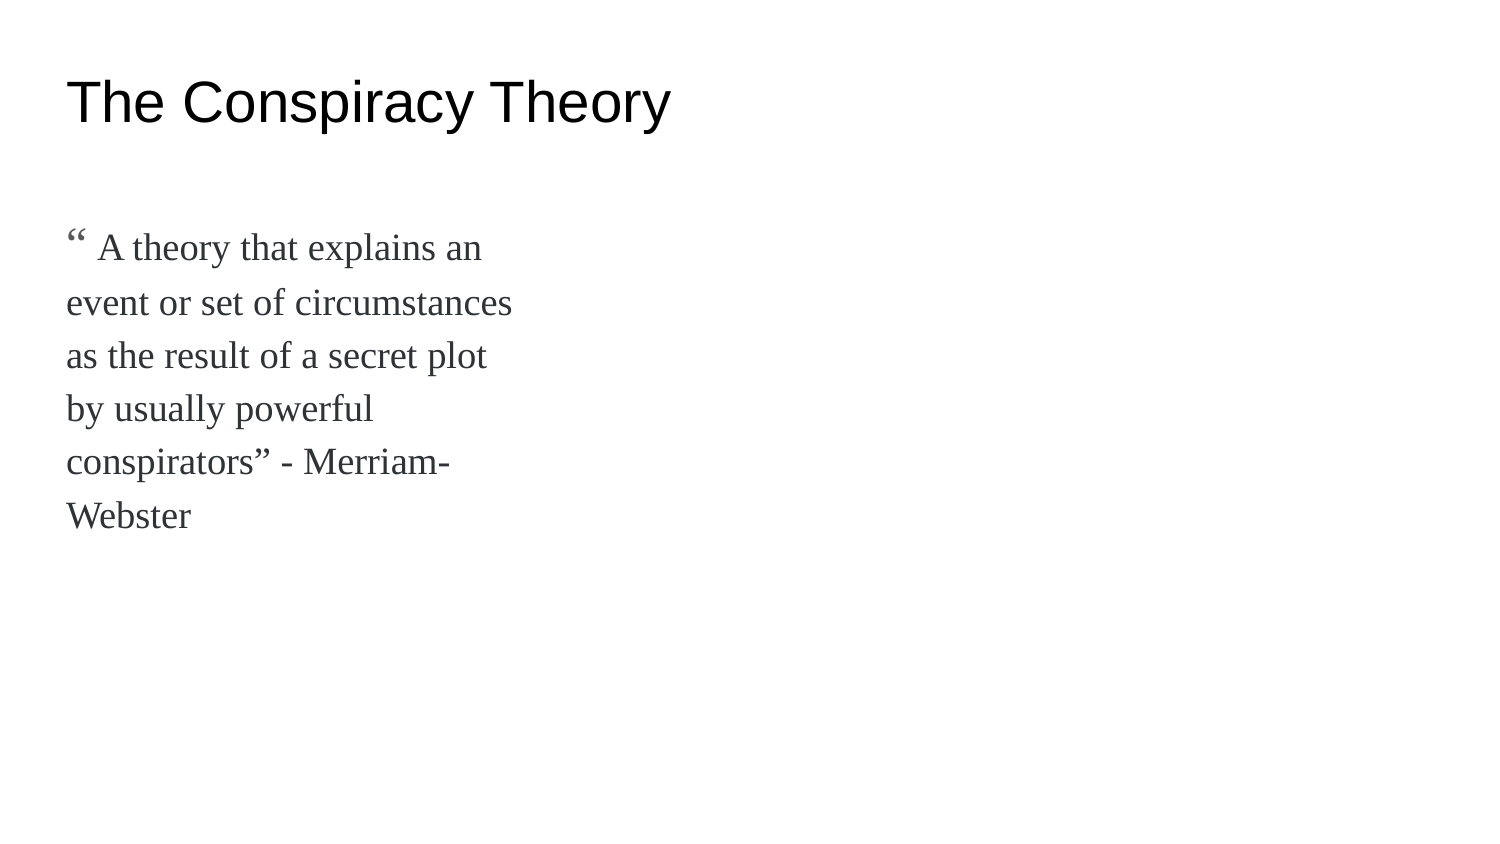

# The Conspiracy Theory
“ A theory that explains an event or set of circumstances as the result of a secret plot by usually powerful conspirators” - Merriam-Webster